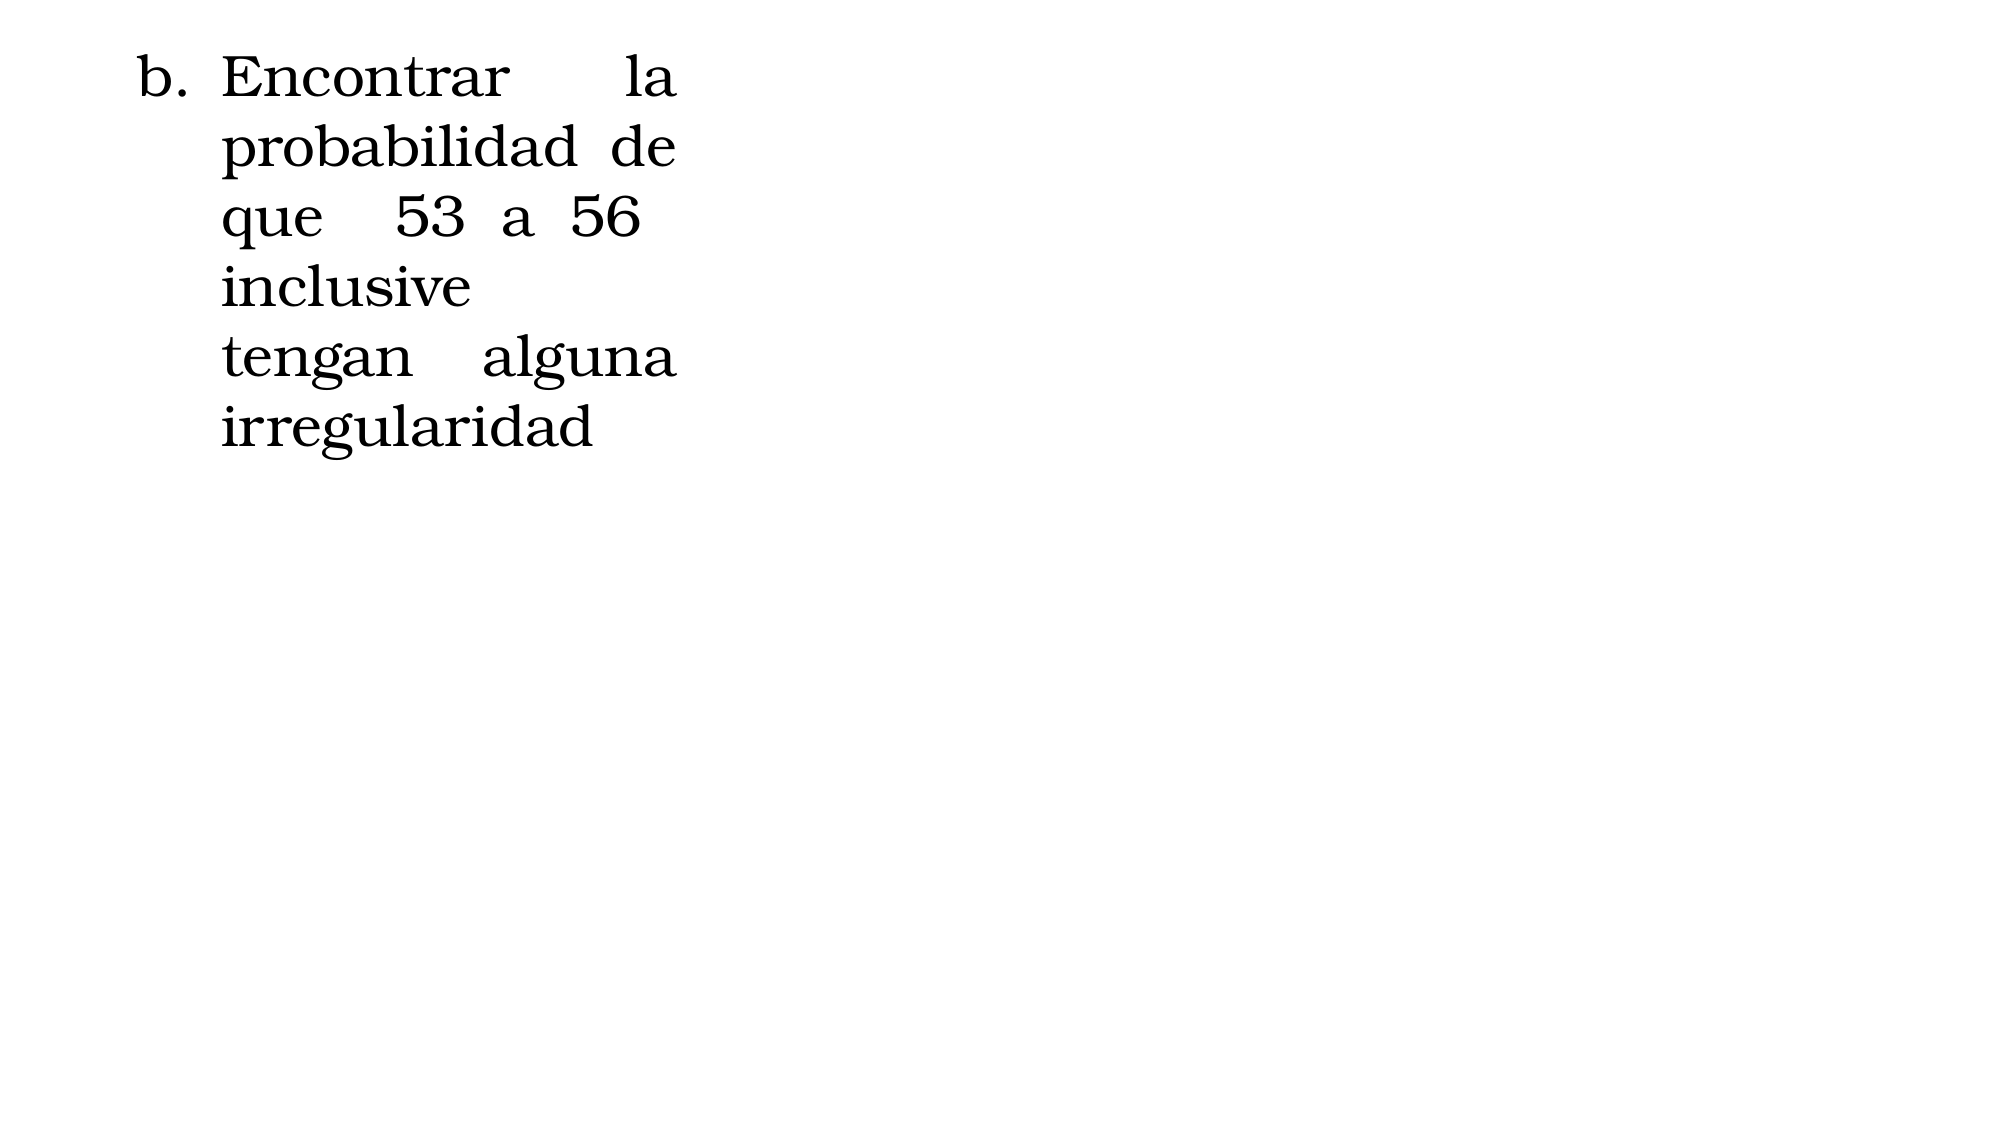

Encontrar la probabilidad de que  53 a 56  inclusive tengan alguna irregularidad